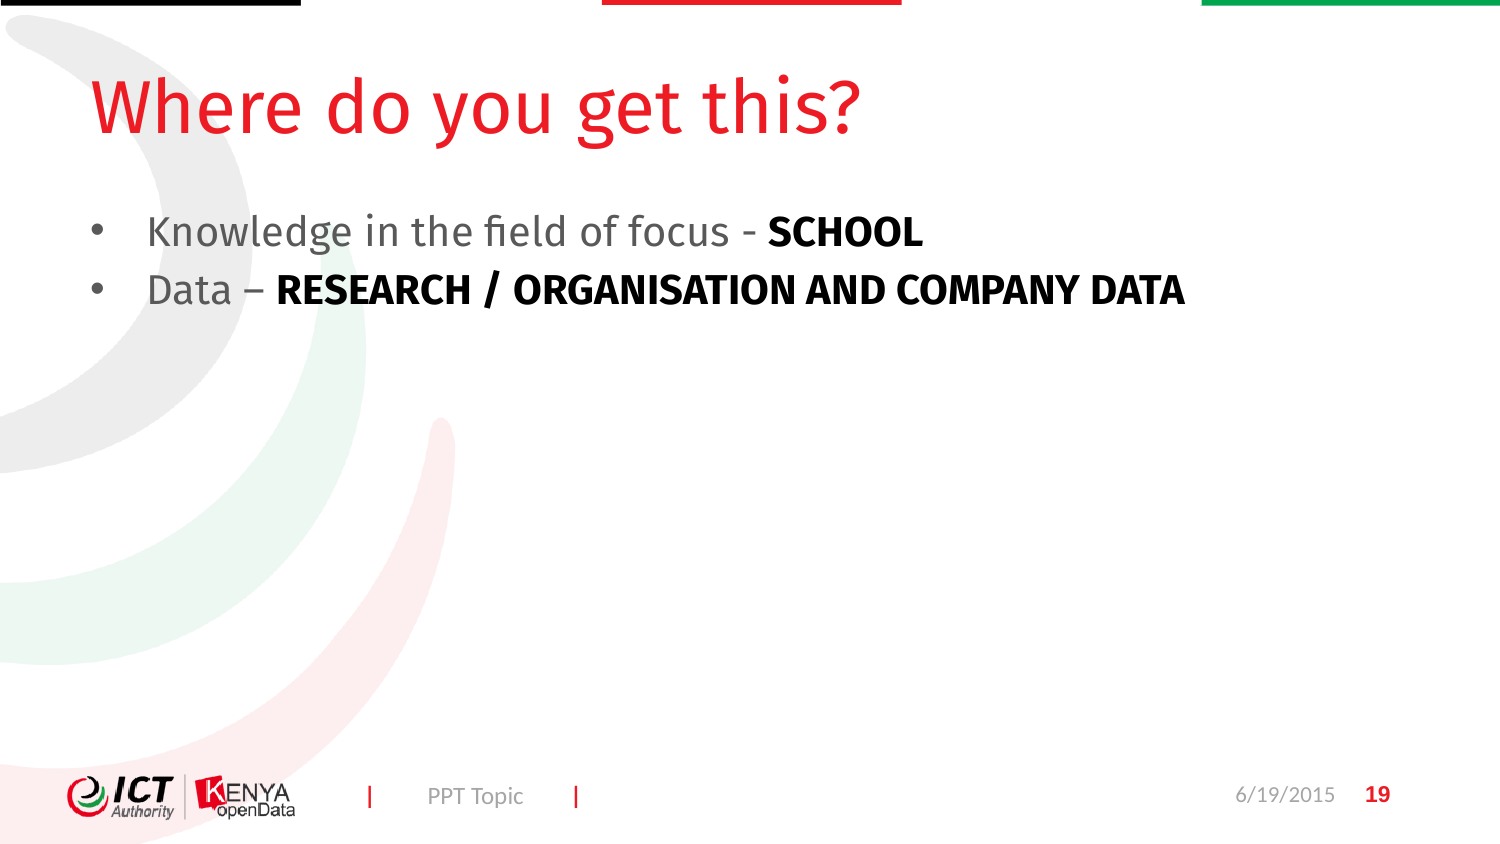

# Where do you get this?
Knowledge in the field of focus - SCHOOL
Data – RESEARCH / ORGANISATION AND COMPANY DATA